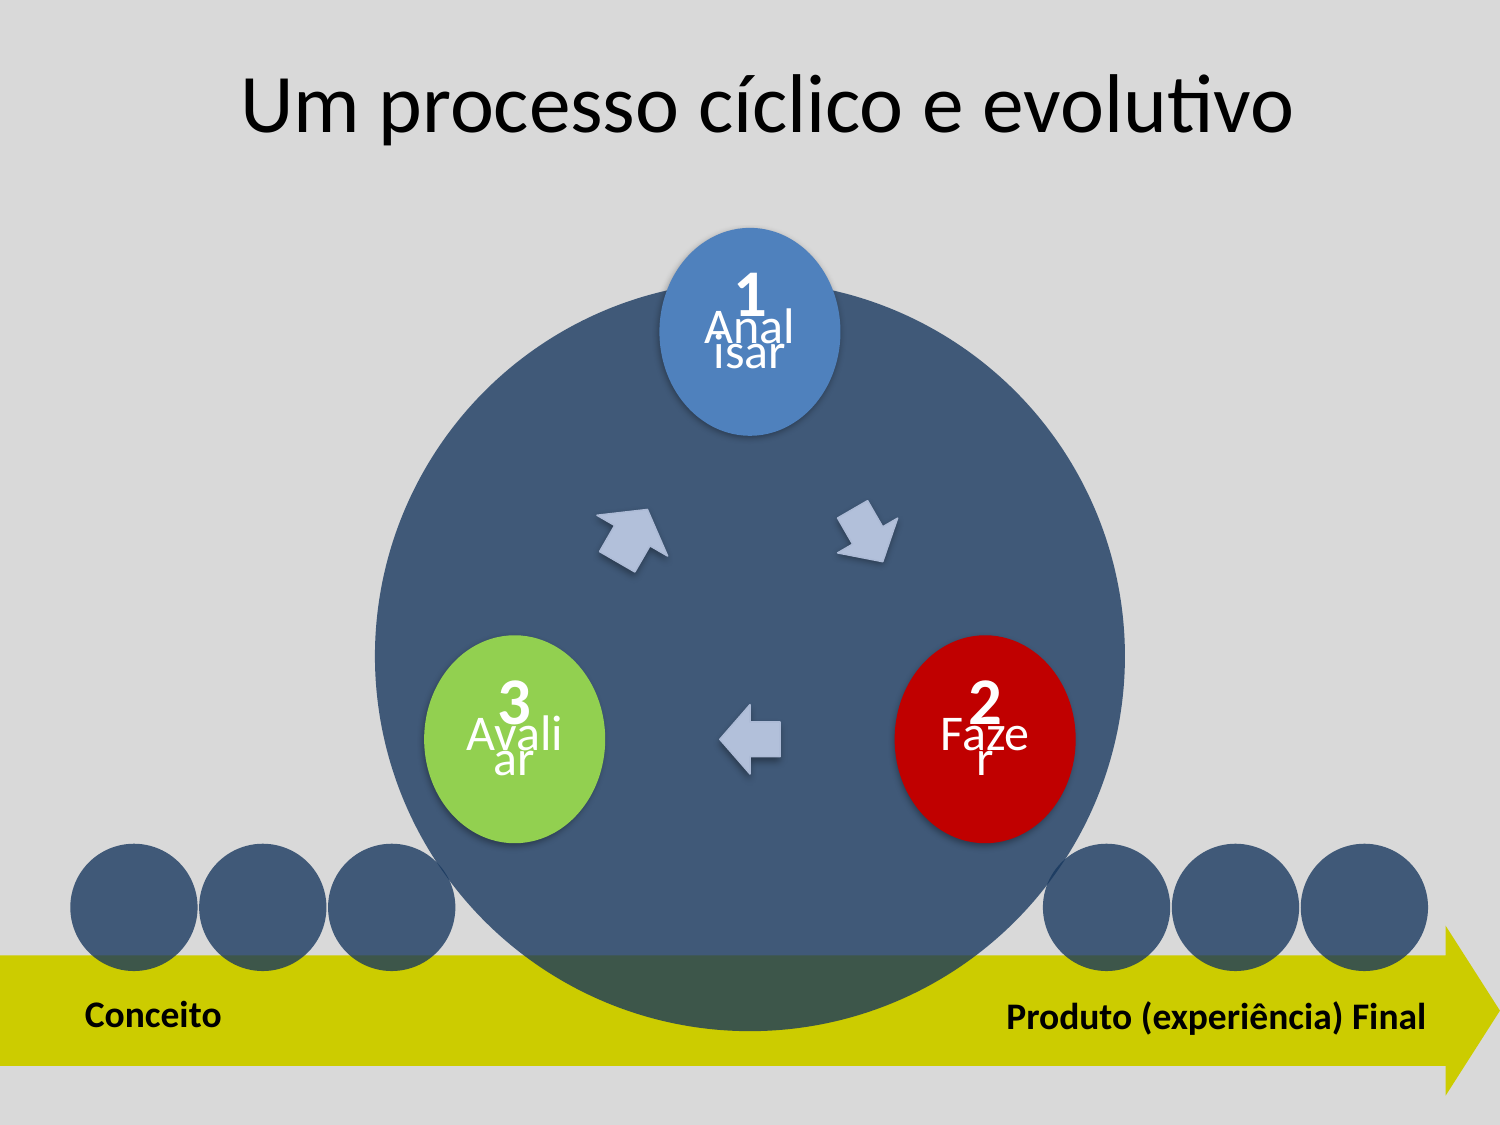

# Um processo cíclico e evolutivo
1
Analisar
2
Fazer
3
Avaliar

Conceito
Produto (experiência) Final